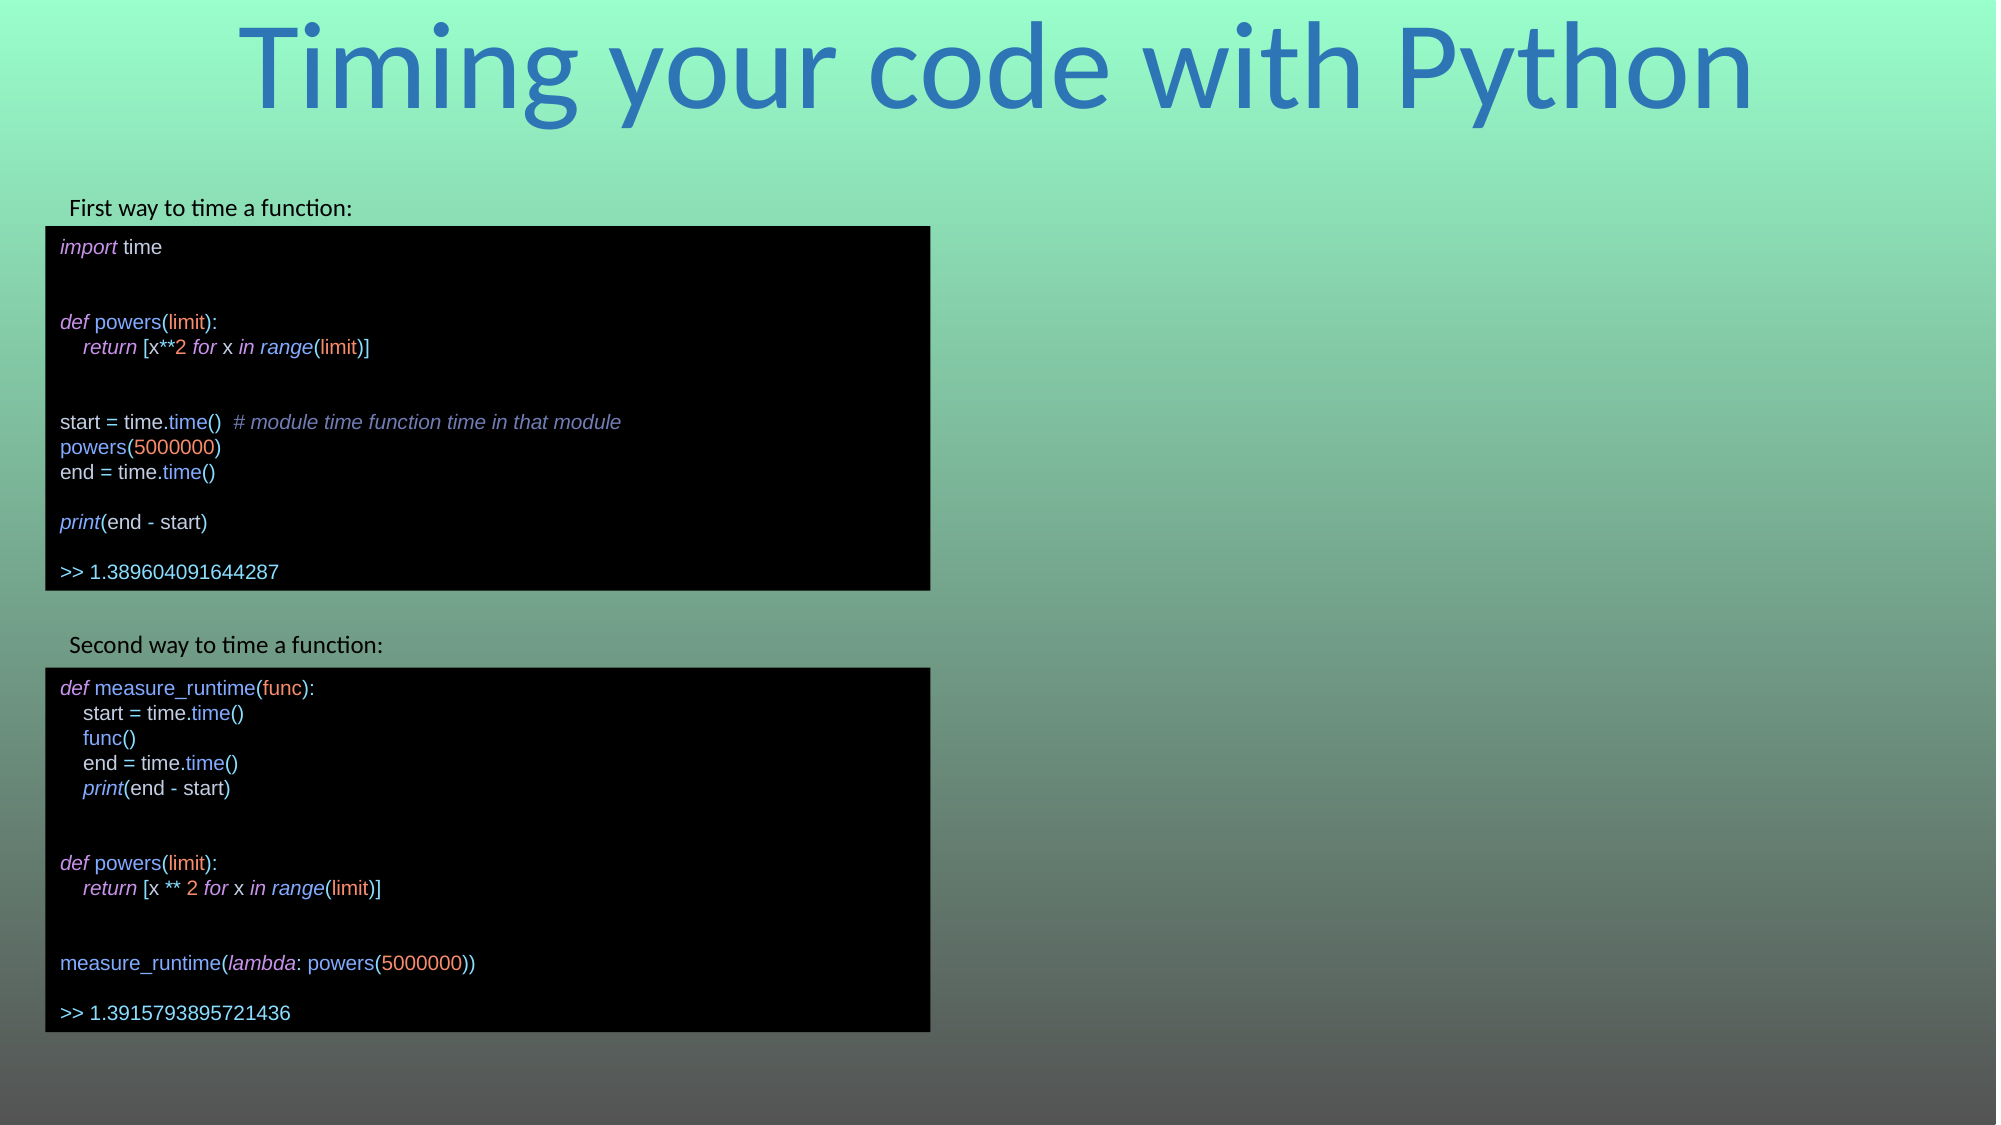

# Timing your code with Python

First way to time a function:
import time
def powers(limit):
    return [x**2 for x in range(limit)]
start = time.time()  # module time function time in that module
powers(5000000)
end = time.time()
print(end - start)

>> 1.389604091644287
Second way to time a function:
def measure_runtime(func):
    start = time.time()
    func()
    end = time.time()
    print(end - start)
def powers(limit):
    return [x ** 2 for x in range(limit)]
measure_runtime(lambda: powers(5000000))

>> 1.3915793895721436

543